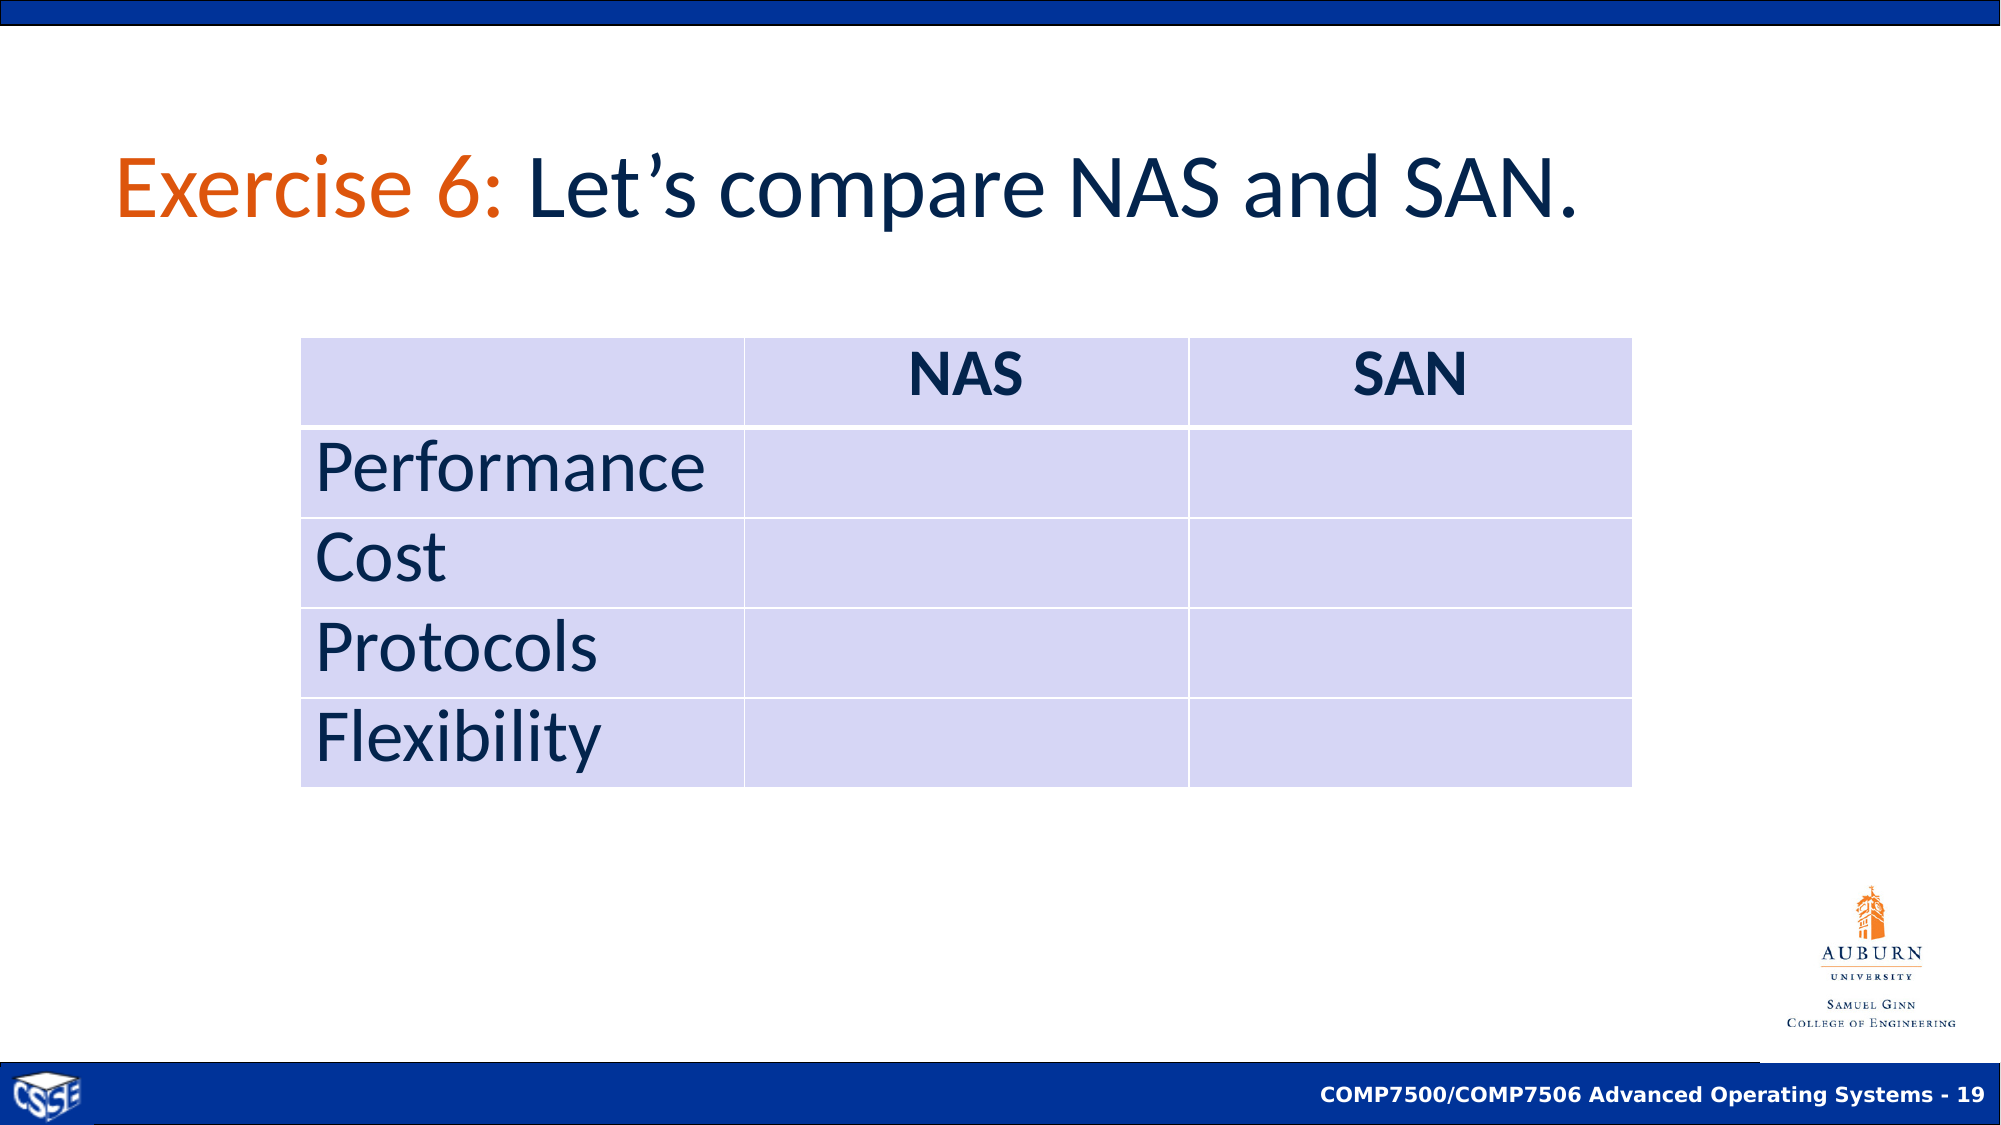

# Exercise 6: Let’s compare NAS and SAN.
|  | NAS | SAN |
| --- | --- | --- |
| Performance |  |  |
| Cost |  |  |
| Protocols |  |  |
| Flexibility |  |  |